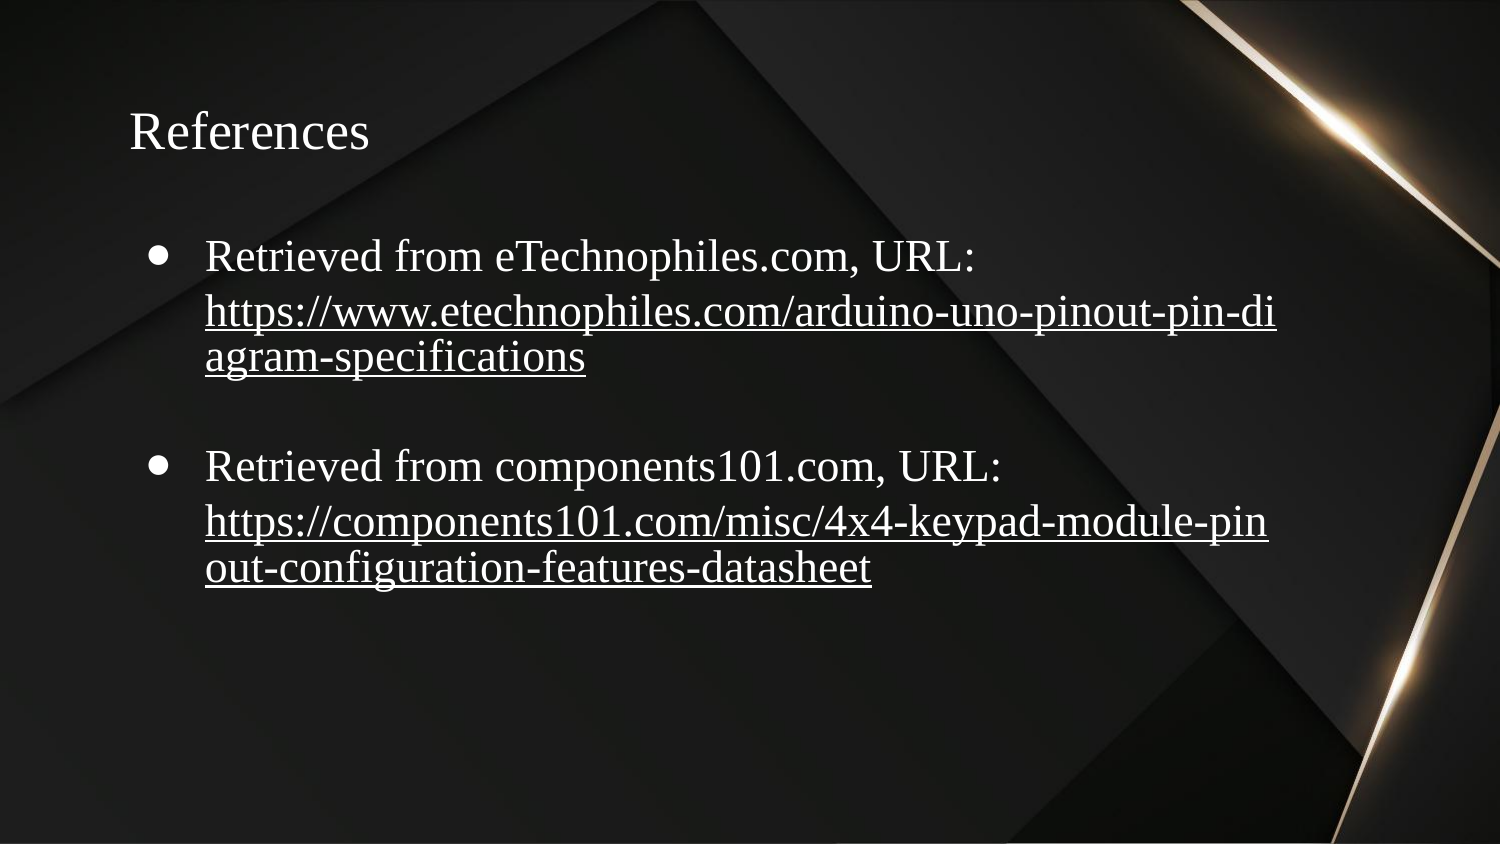

# References
Retrieved from eTechnophiles.com, URL:
https://www.etechnophiles.com/arduino-uno-pinout-pin-diagram-specifications

Retrieved from components101.com, URL:
https://components101.com/misc/4x4-keypad-module-pinout-configuration-features-datasheet